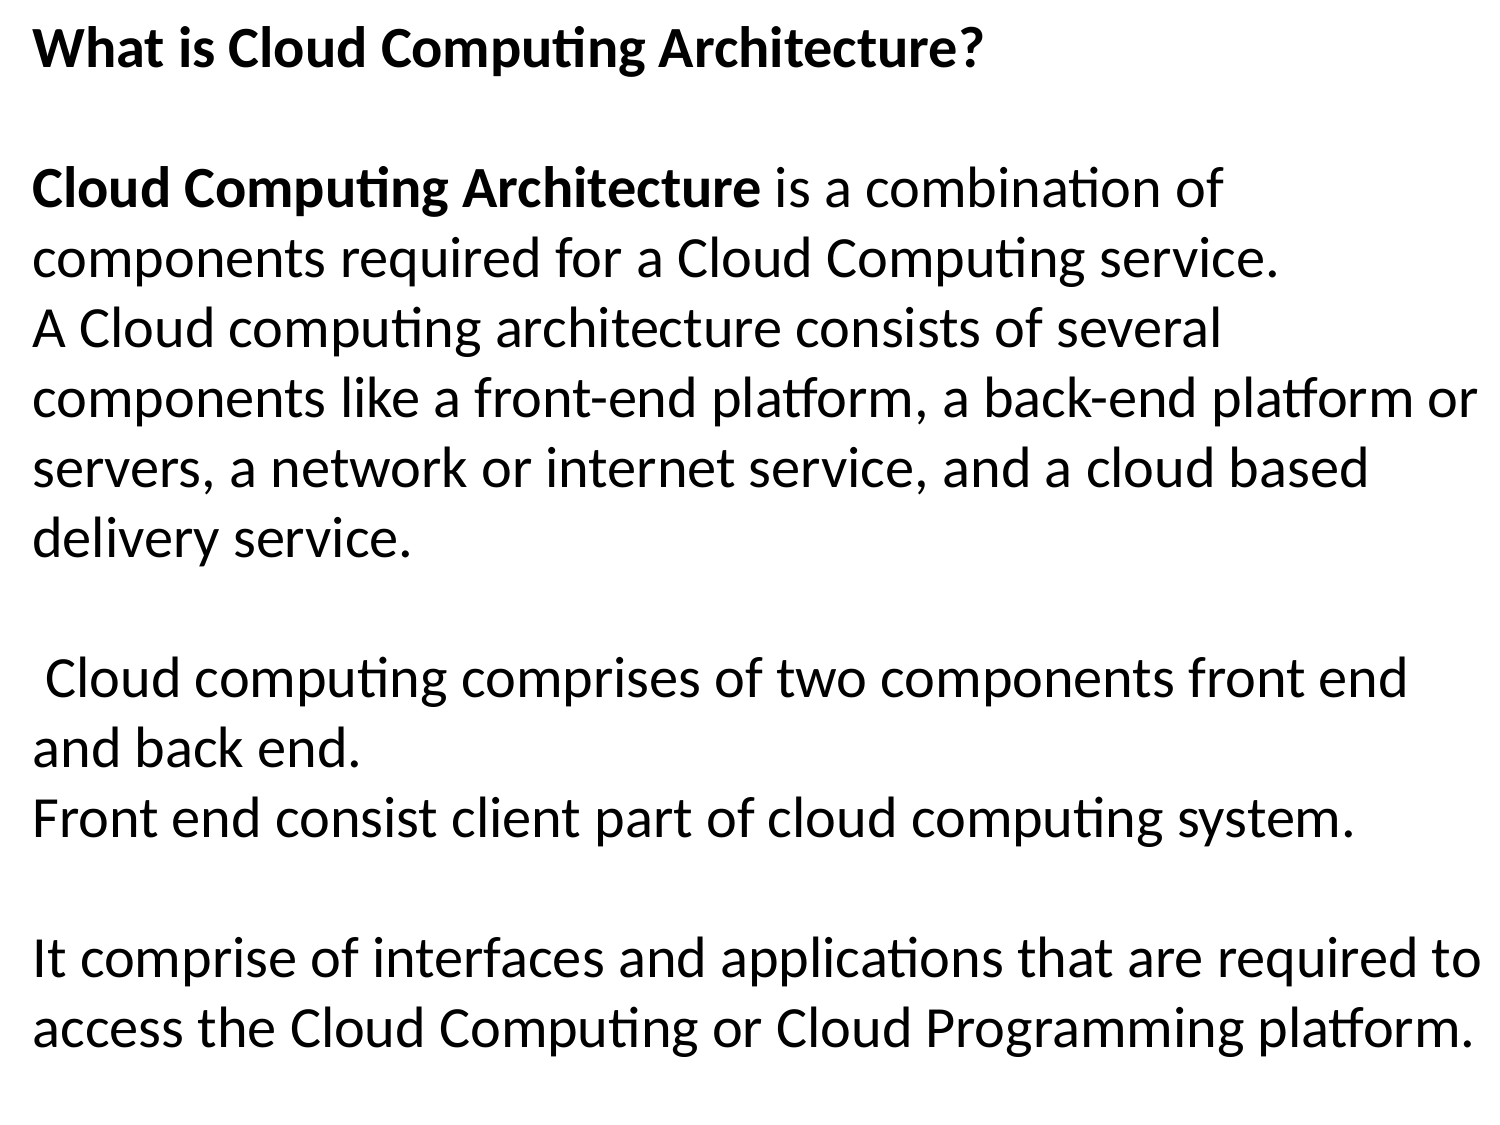

What is Cloud Computing Architecture?

Cloud Computing Architecture is a combination of components required for a Cloud Computing service.
A Cloud computing architecture consists of several components like a front-end platform, a back-end platform or servers, a network or internet service, and a cloud based delivery service.

 Cloud computing comprises of two components front end and back end.
Front end consist client part of cloud computing system.

It comprise of interfaces and applications that are required to access the Cloud Computing or Cloud Programming platform.